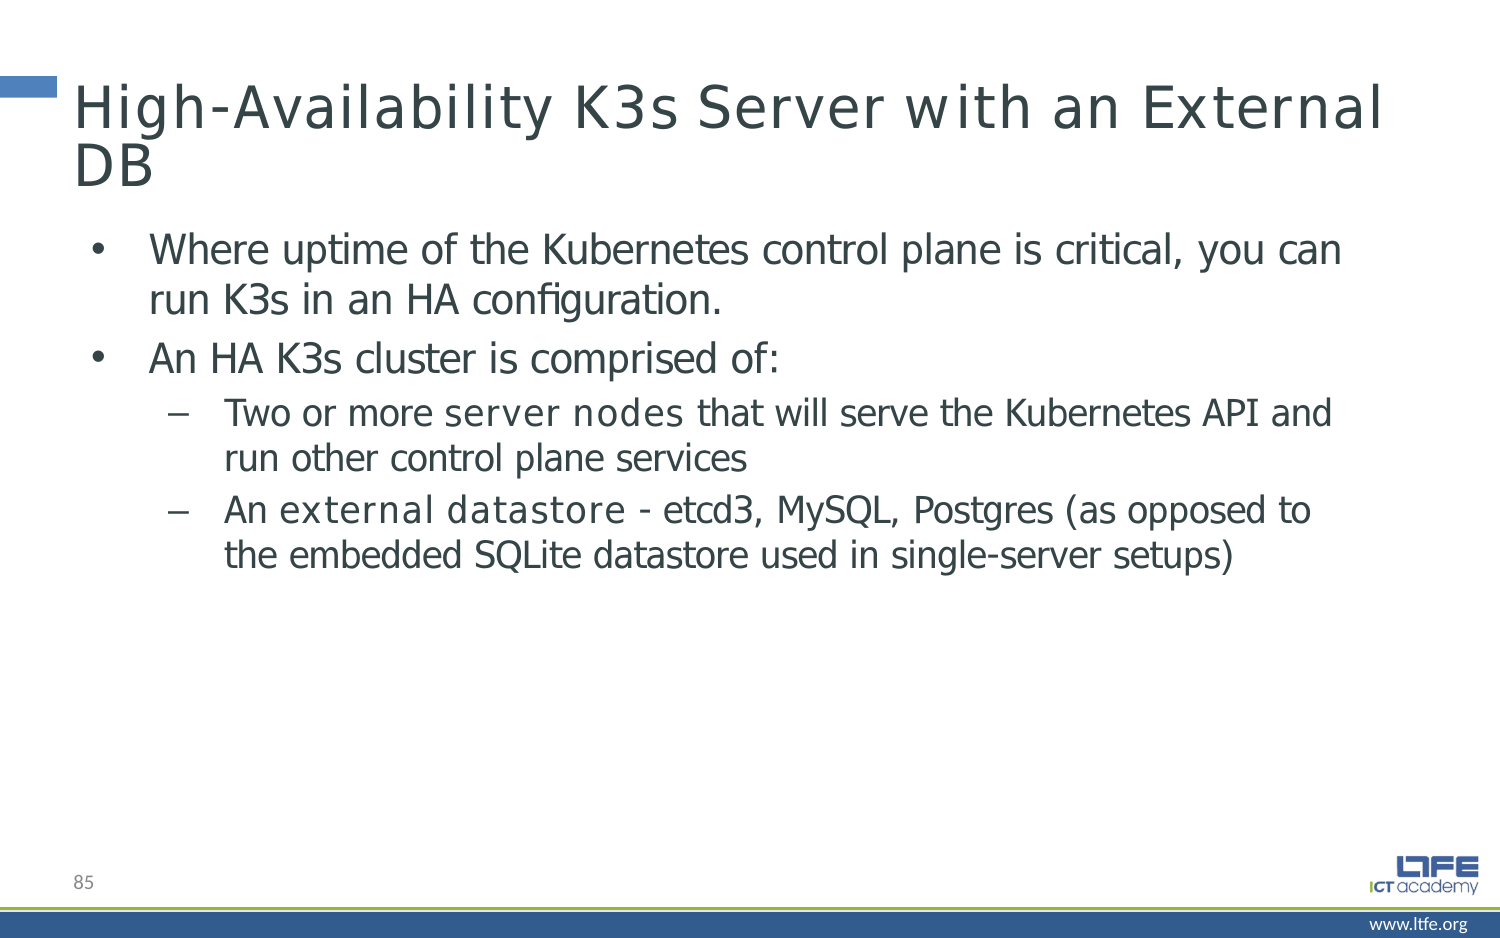

# High-Availability K3s Server with an External DB
Where uptime of the Kubernetes control plane is critical, you can run K3s in an HA configuration.
An HA K3s cluster is comprised of:
Two or more server nodes that will serve the Kubernetes API and run other control plane services
An external datastore - etcd3, MySQL, Postgres (as opposed to the embedded SQLite datastore used in single-server setups)

85